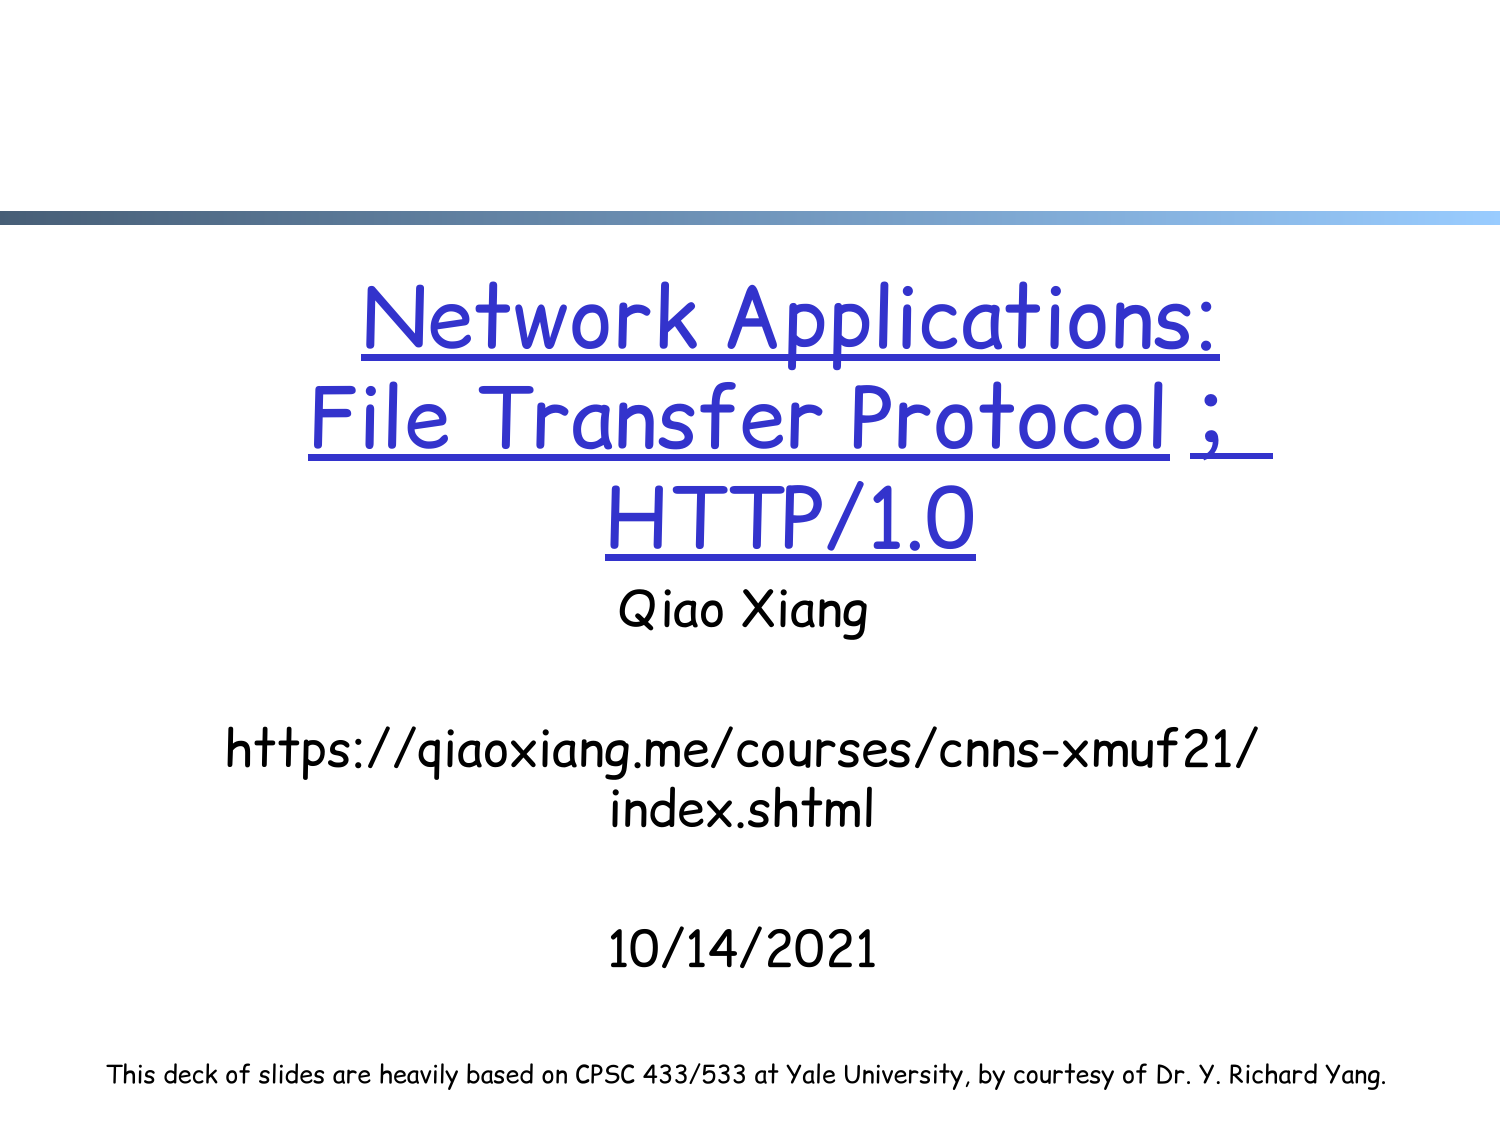

# Network Applications: File Transfer Protocol； HTTP/1.0
Qiao Xiang

https://qiaoxiang.me/courses/cnns-xmuf21/index.shtml

10/14/2021
This deck of slides are heavily based on CPSC 433/533 at Yale University, by courtesy of Dr. Y. Richard Yang.